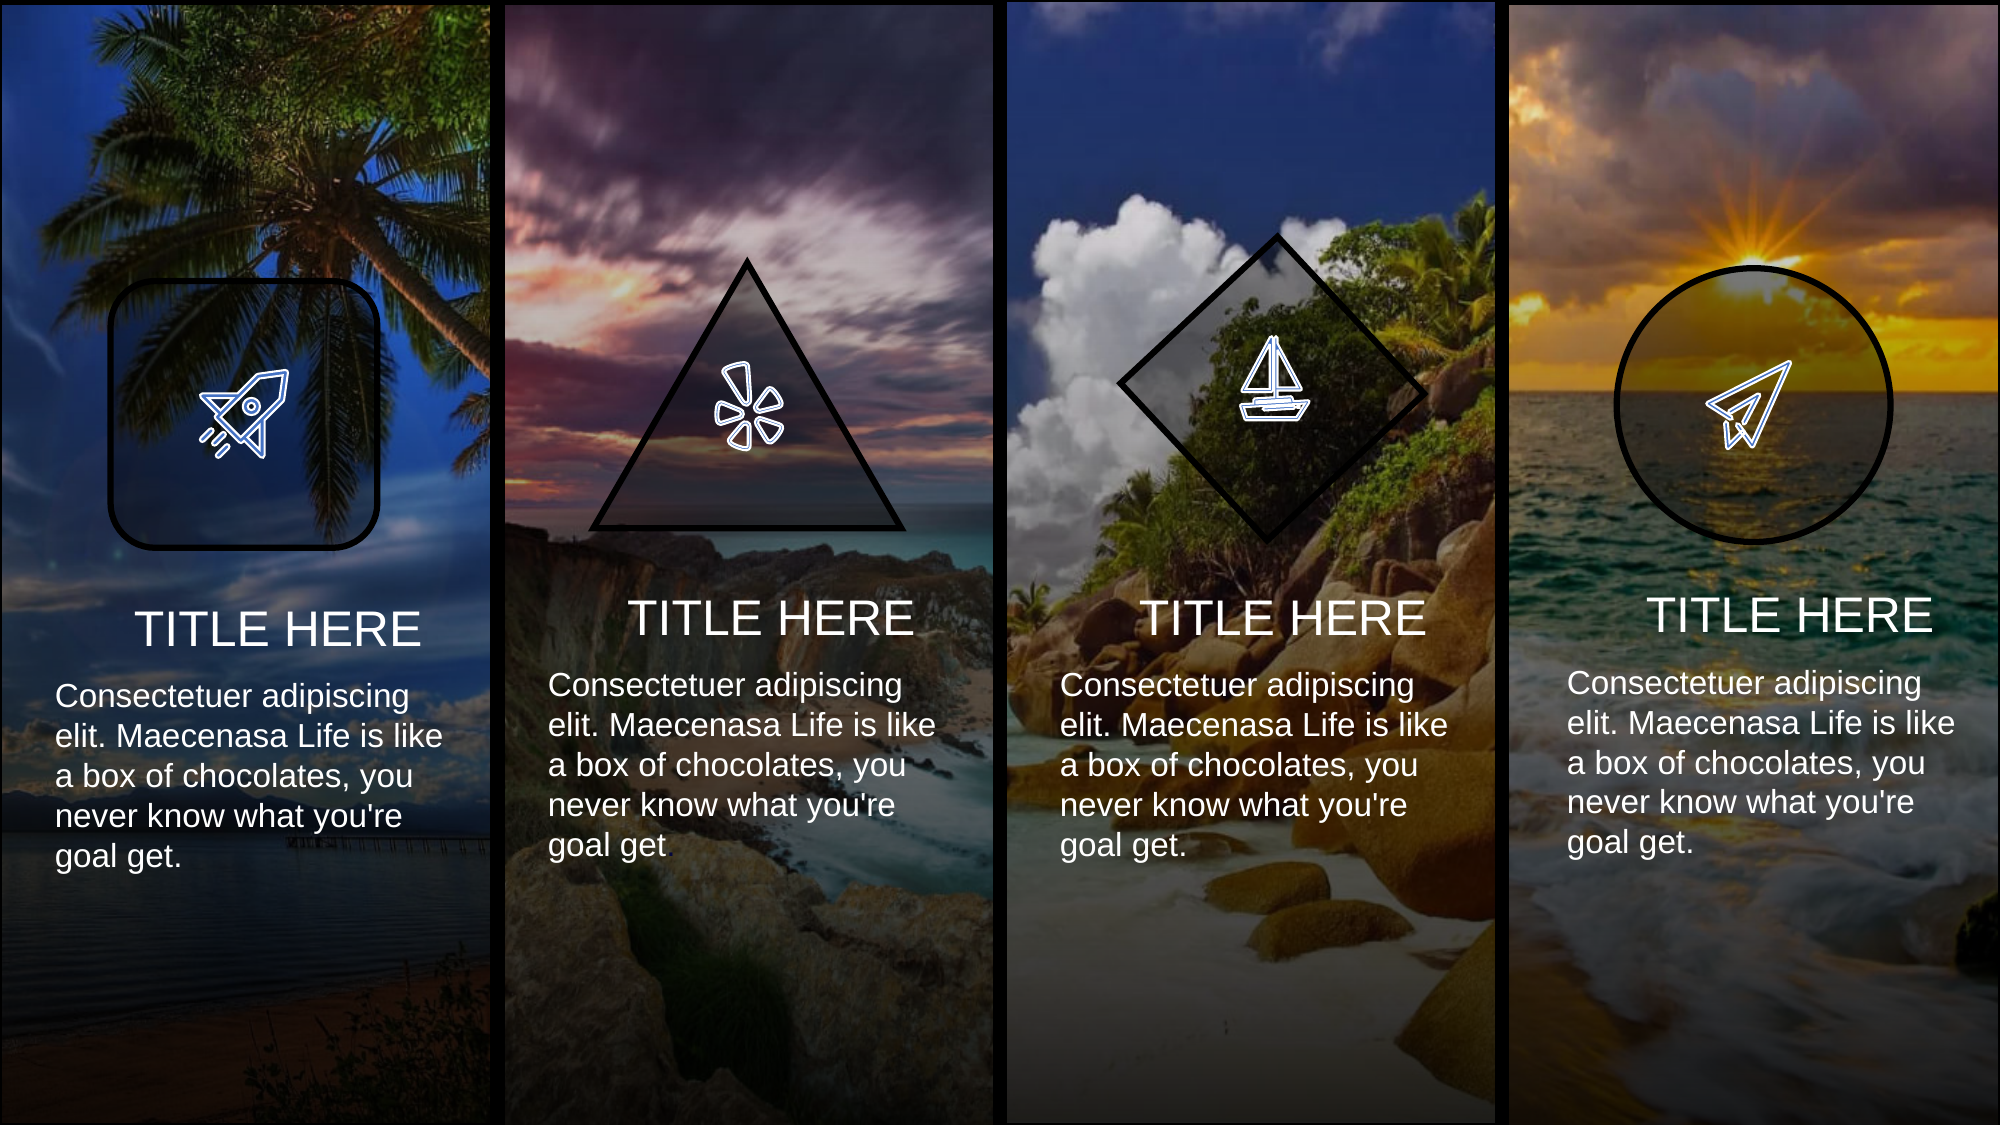

TITLE HERE
Consectetuer adipiscing elit. Maecenasa Life is like a box of chocolates, you never know what you're goal get.
TITLE HERE
Consectetuer adipiscing elit. Maecenasa Life is like a box of chocolates, you never know what you're goal get.
TITLE HERE
Consectetuer adipiscing elit. Maecenasa Life is like a box of chocolates, you never know what you're goal get.
TITLE HERE
Consectetuer adipiscing elit. Maecenasa Life is like a box of chocolates, you never know what you're goal get.